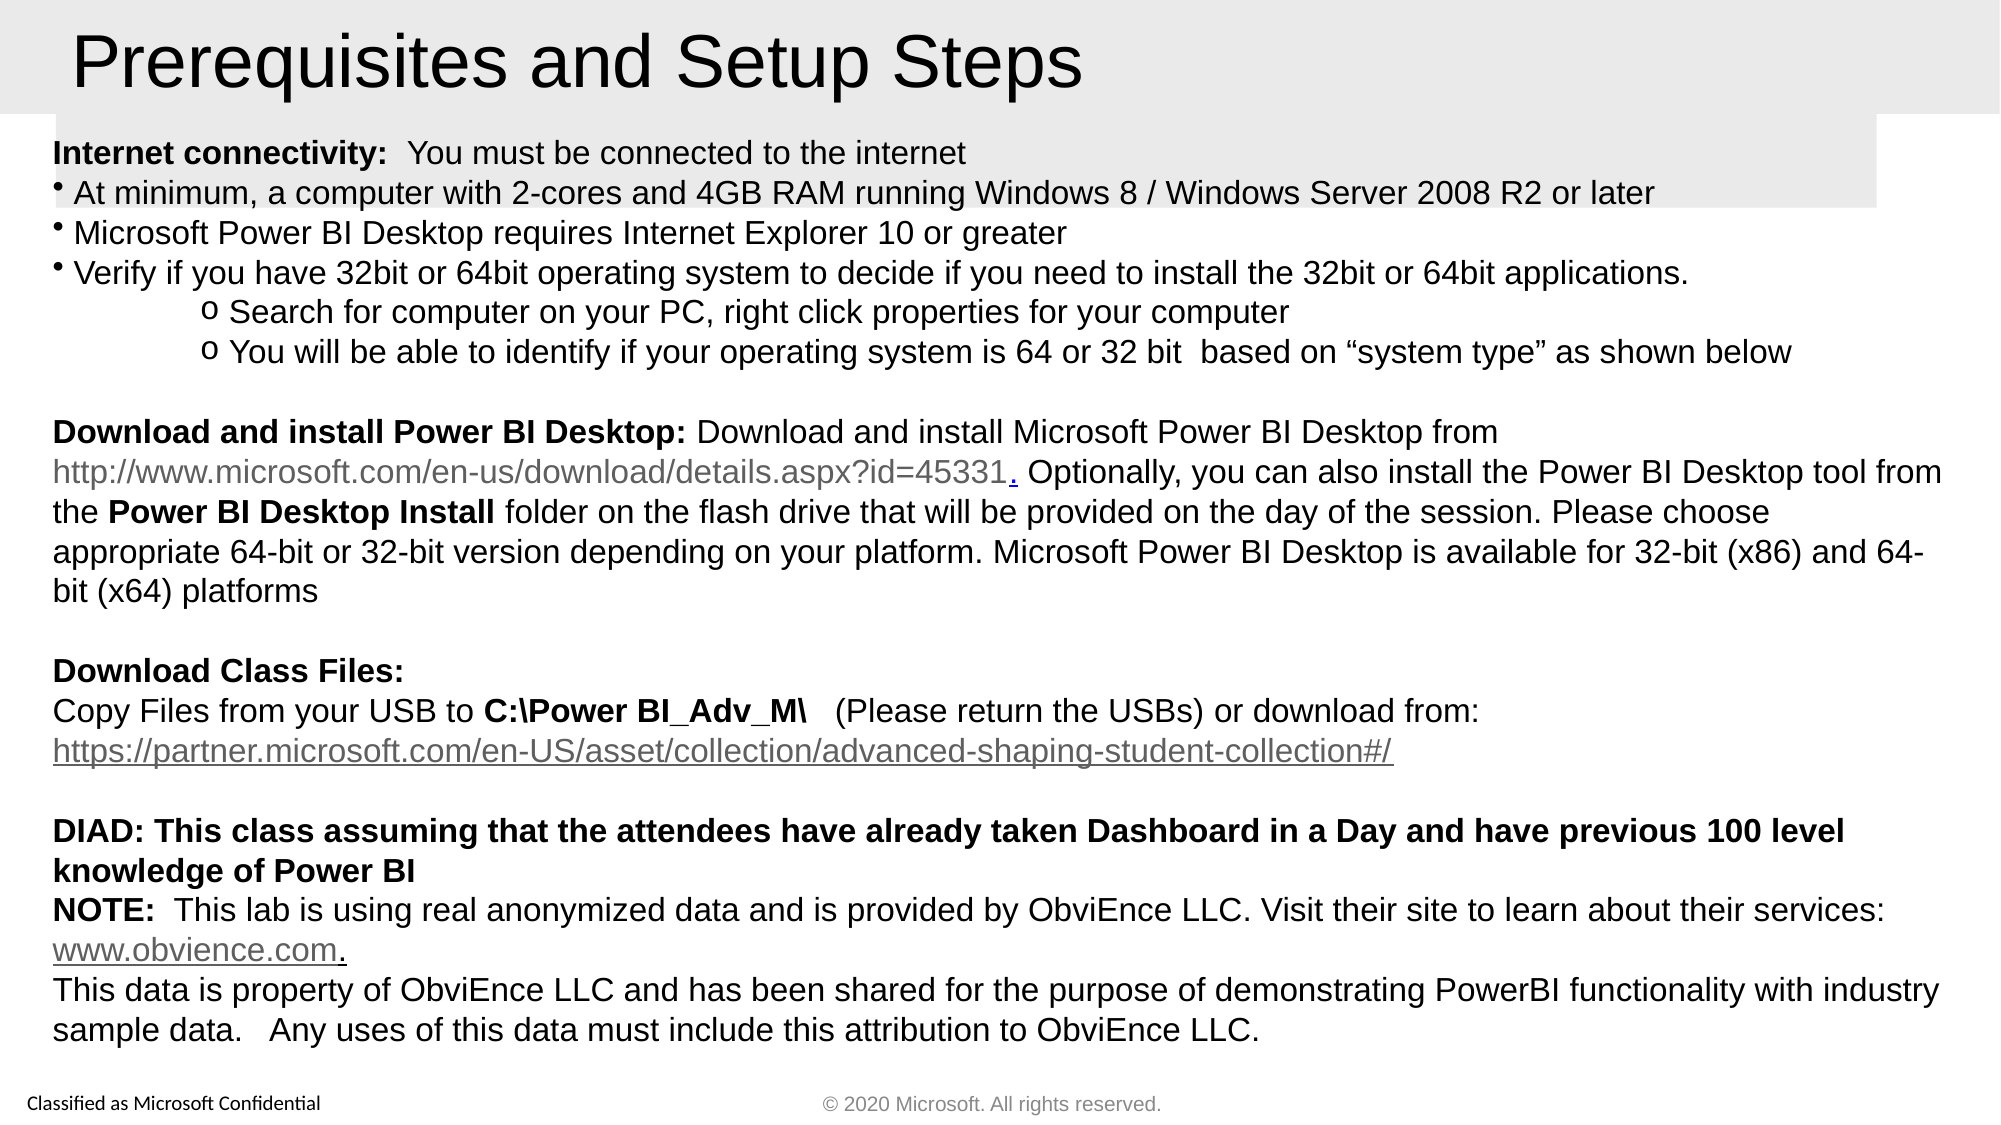

Prerequisites and Setup Steps
Internet connectivity:  You must be connected to the internet
 At minimum, a computer with 2-cores and 4GB RAM running Windows 8 / Windows Server 2008 R2 or later
 Microsoft Power BI Desktop requires Internet Explorer 10 or greater
 Verify if you have 32bit or 64bit operating system to decide if you need to install the 32bit or 64bit applications.
 Search for computer on your PC, right click properties for your computer
 You will be able to identify if your operating system is 64 or 32 bit  based on “system type” as shown below

Download and install Power BI Desktop: Download and install Microsoft Power BI Desktop from http://www.microsoft.com/en-us/download/details.aspx?id=45331. Optionally, you can also install the Power BI Desktop tool from the Power BI Desktop Install folder on the flash drive that will be provided on the day of the session. Please choose appropriate 64-bit or 32-bit version depending on your platform. Microsoft Power BI Desktop is available for 32-bit (x86) and 64-bit (x64) platforms

Download Class Files:
Copy Files from your USB to C:\Power BI_Adv_M\   (Please return the USBs) or download from:
https://partner.microsoft.com/en-US/asset/collection/advanced-shaping-student-collection#/

DIAD: This class assuming that the attendees have already taken Dashboard in a Day and have previous 100 level knowledge of Power BI
NOTE:  This lab is using real anonymized data and is provided by ObviEnce LLC. Visit their site to learn about their services: www.obvience.com.
This data is property of ObviEnce LLC and has been shared for the purpose of demonstrating PowerBI functionality with industry sample data.   Any uses of this data must include this attribution to ObviEnce LLC.
© 2020 Microsoft. All rights reserved.